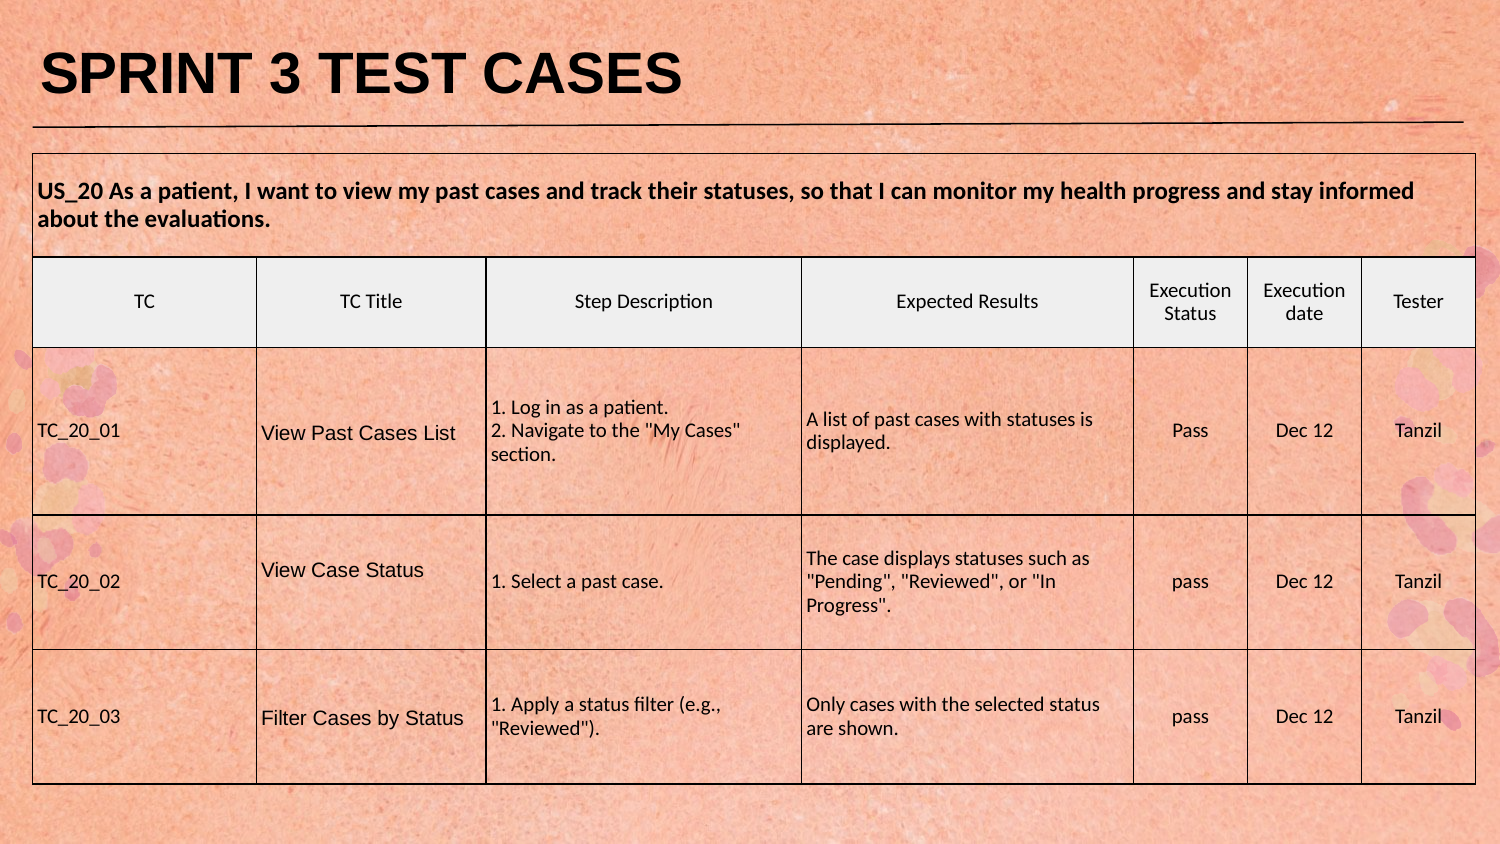

# SPRINT 3 TEST CASES
| US\_20 As a patient, I want to view my past cases and track their statuses, so that I can monitor my health progress and stay informed about the evaluations. |  |  |  |  |  |  |
| --- | --- | --- | --- | --- | --- | --- |
| TC | TC Title | Step Description | Expected Results | Execution Status | Execution date | Tester |
| TC\_20\_01 | View Past Cases List | 1. Log in as a patient. 2. Navigate to the "My Cases" section. | A list of past cases with statuses is displayed. | Pass | Dec 12 | Tanzil |
| TC\_20\_02 | View Case Status | 1. Select a past case. | The case displays statuses such as "Pending", "Reviewed", or "In Progress". | pass | Dec 12 | Tanzil |
| TC\_20\_03 | Filter Cases by Status | 1. Apply a status filter (e.g., "Reviewed"). | Only cases with the selected status are shown. | pass | Dec 12 | Tanzil |